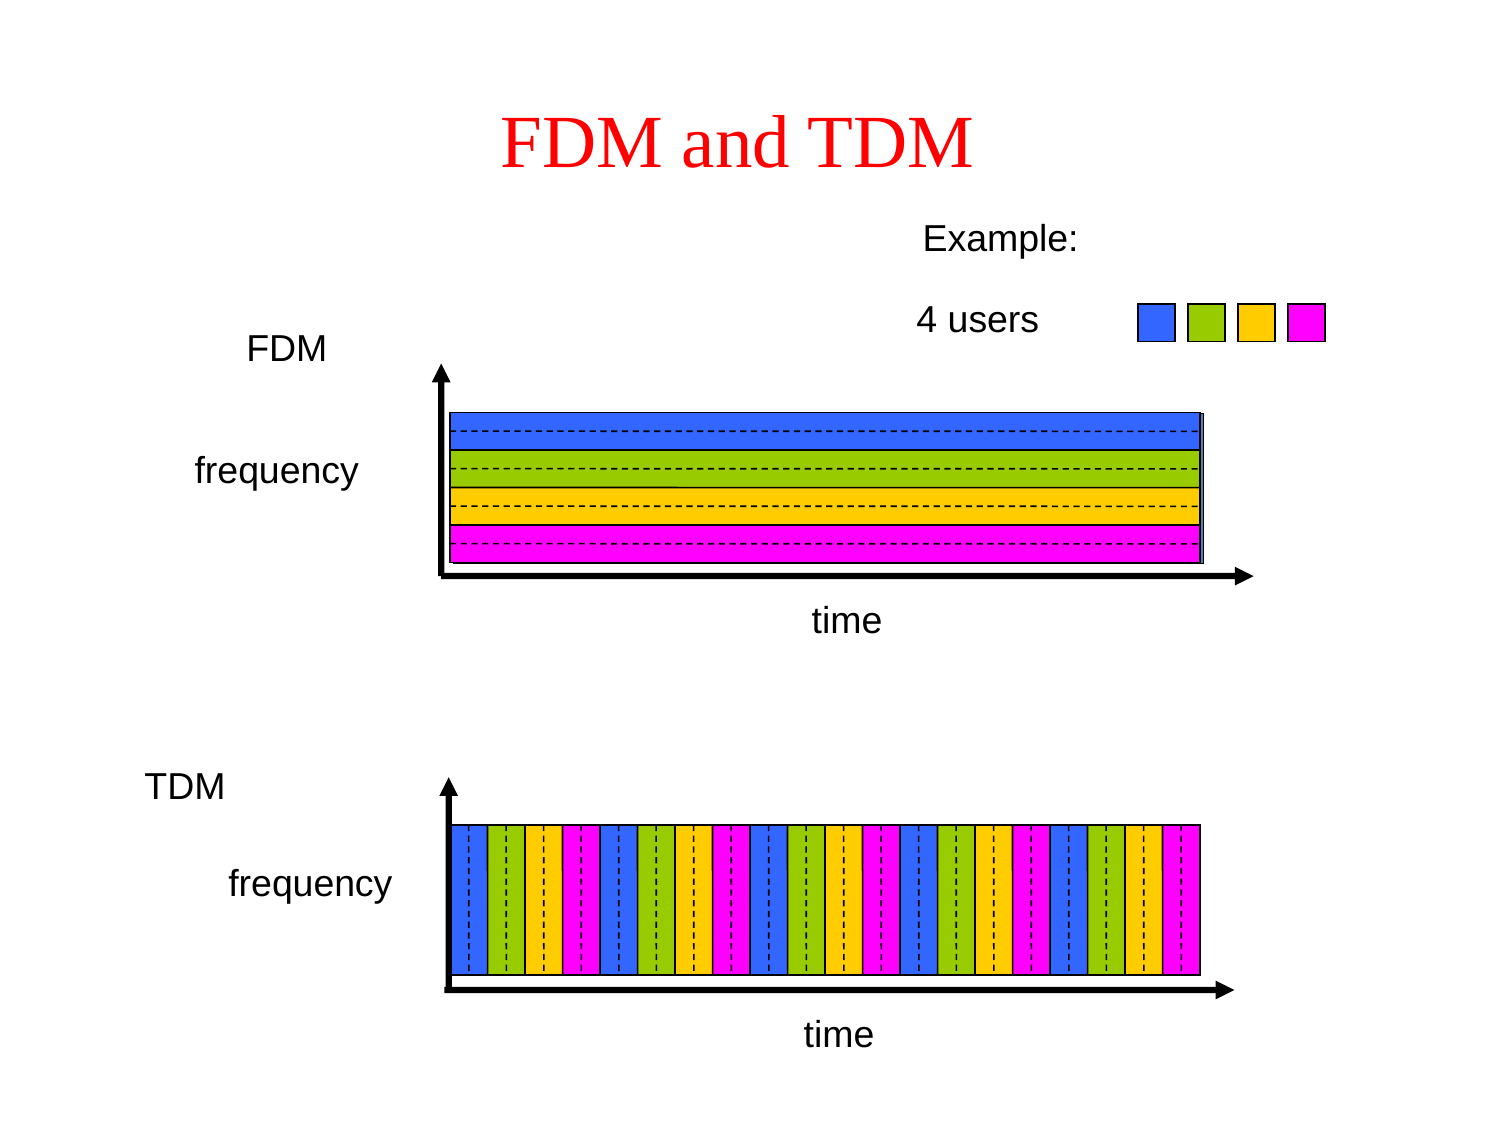

# FDM and TDM
Example:
4 users

FDM

frequency

time

     TDM

frequency

time